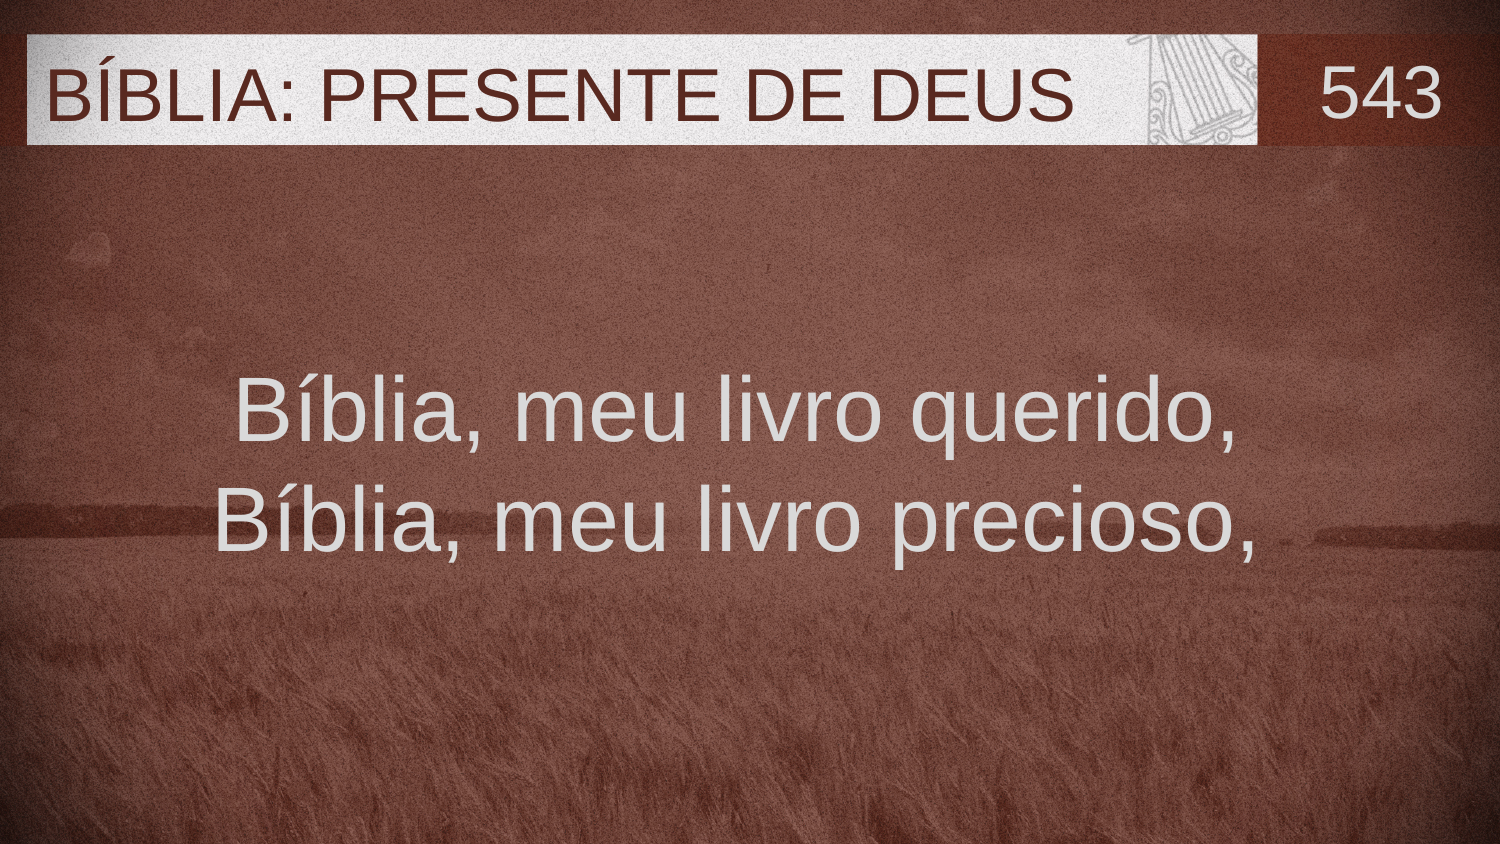

# BÍBLIA: PRESENTE DE DEUS
543
Bíblia, meu livro querido,
Bíblia, meu livro precioso,